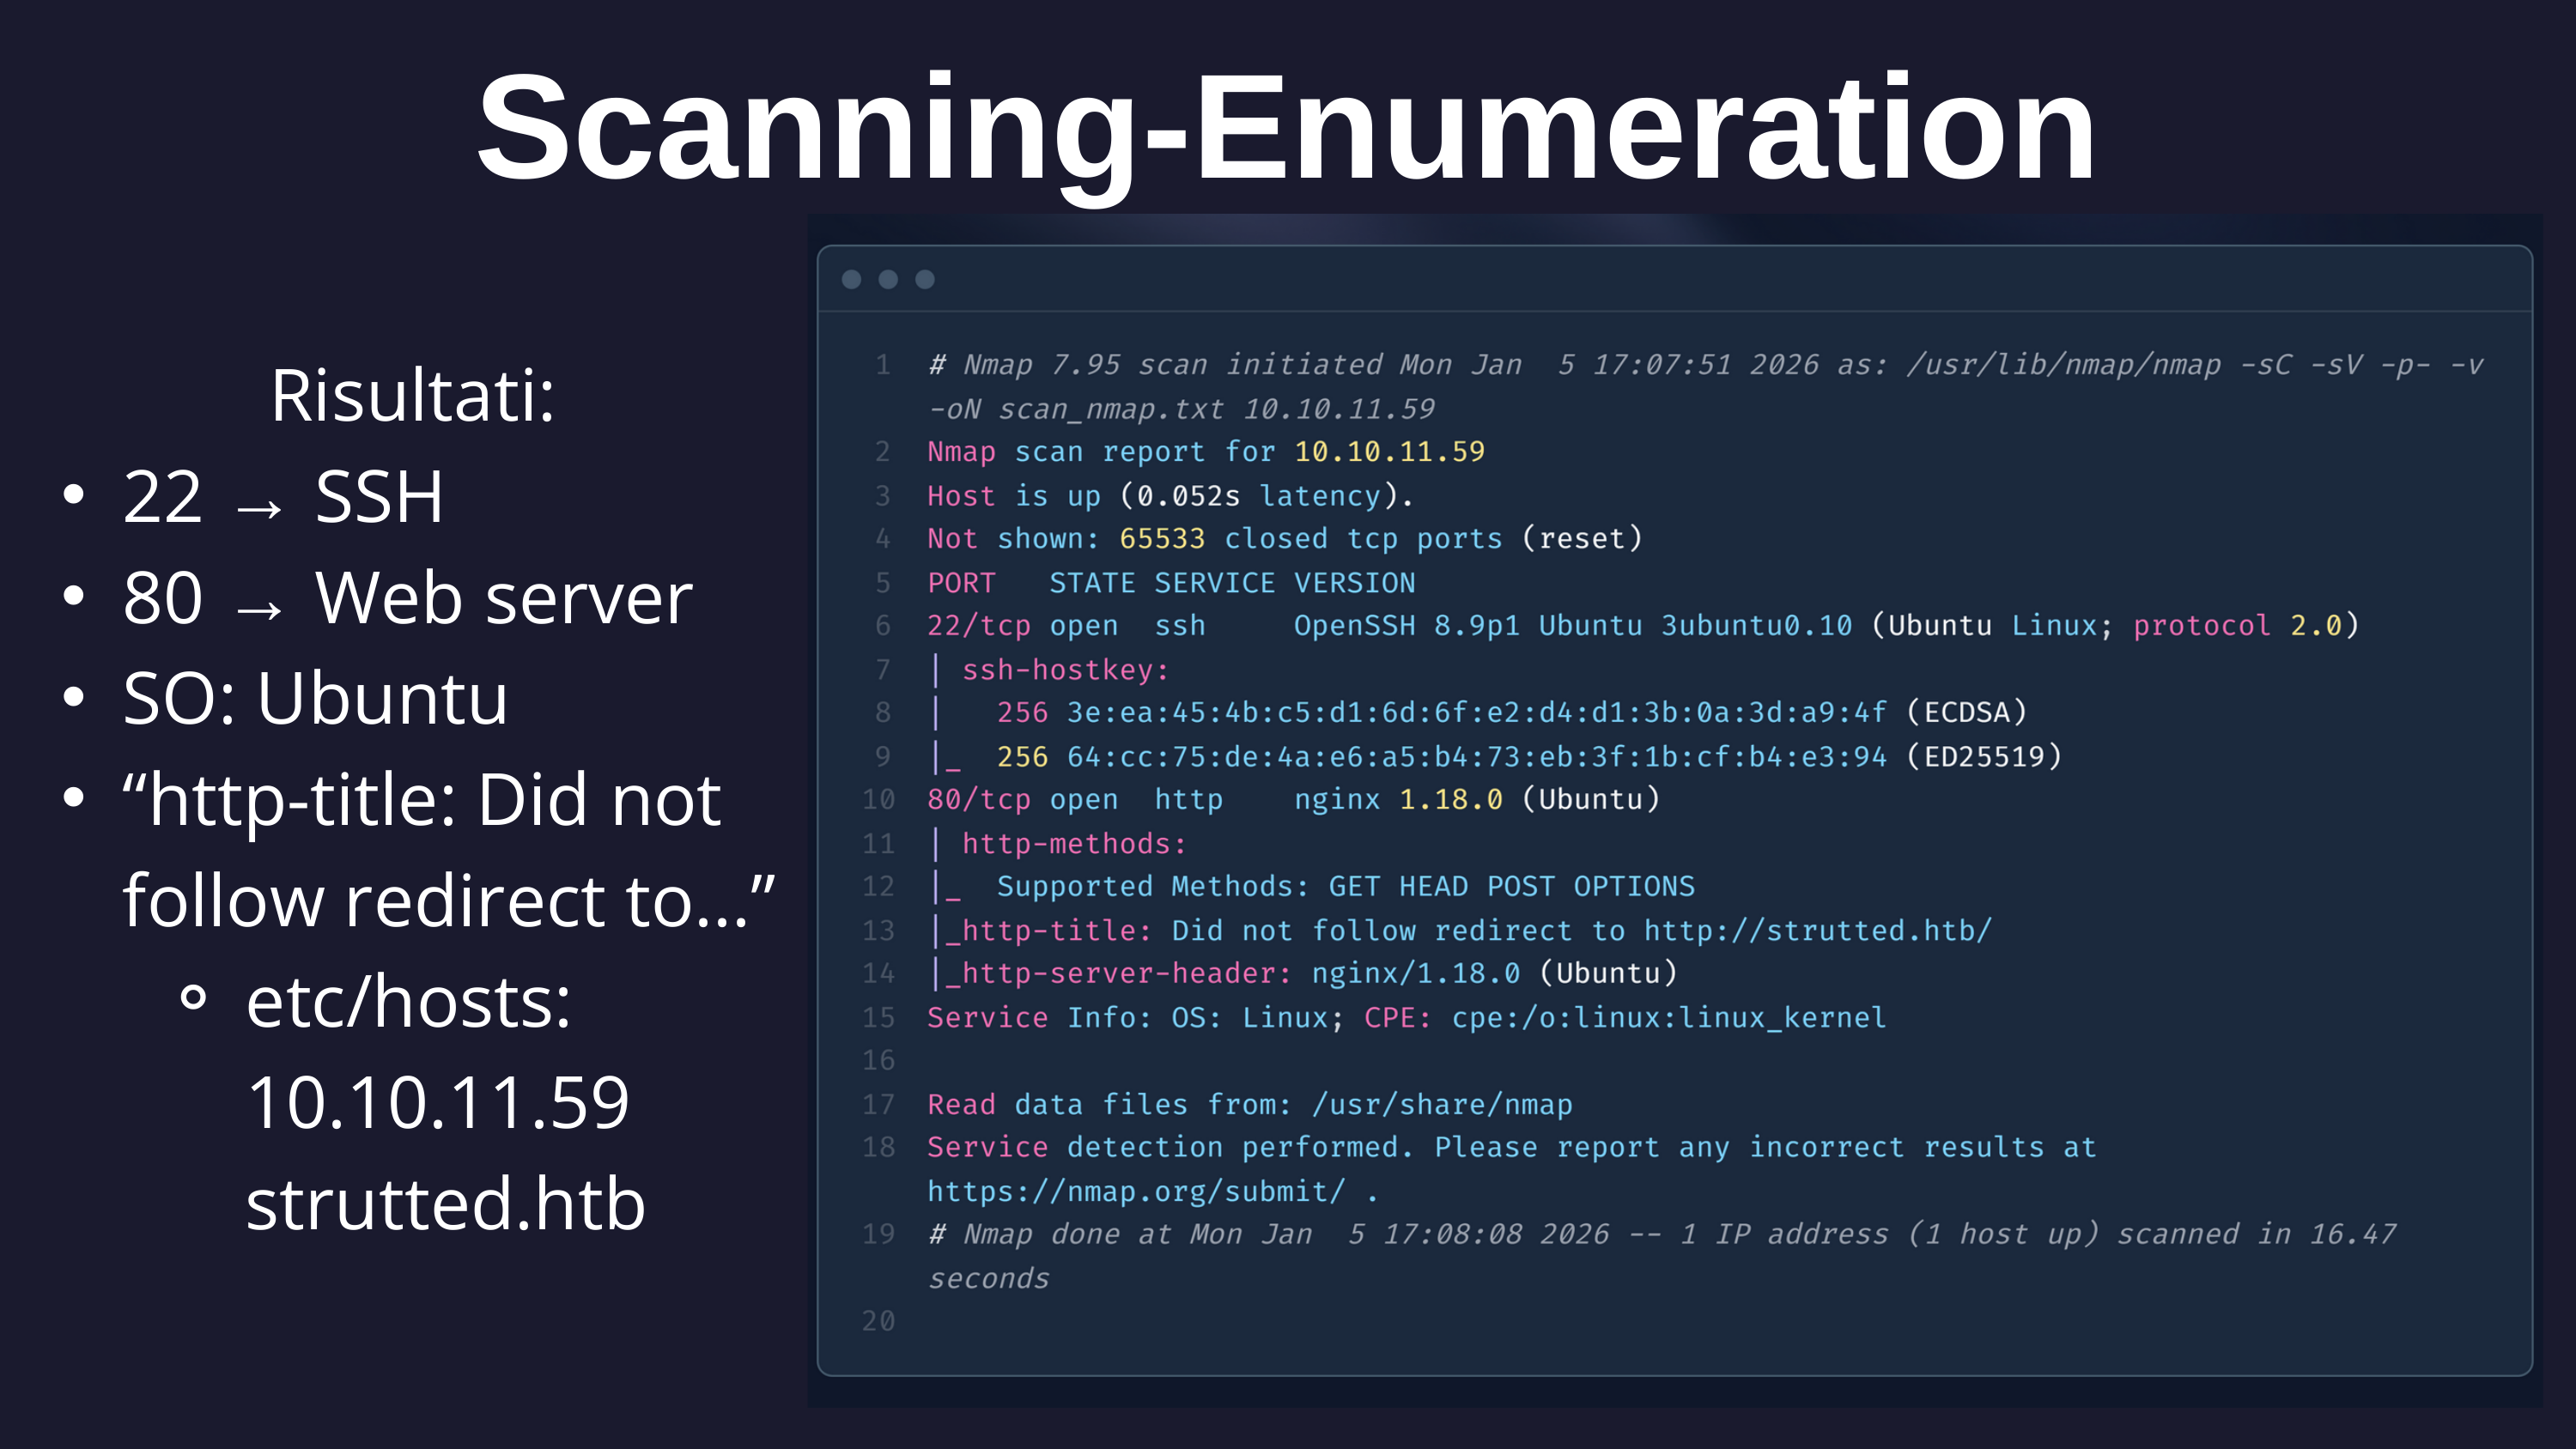

Scanning-Enumeration

Risultati:
22 → SSH
80 → Web server
SO: Ubuntu
“http-title: Did not follow redirect to...”
etc/hosts: 10.10.11.59 strutted.htb